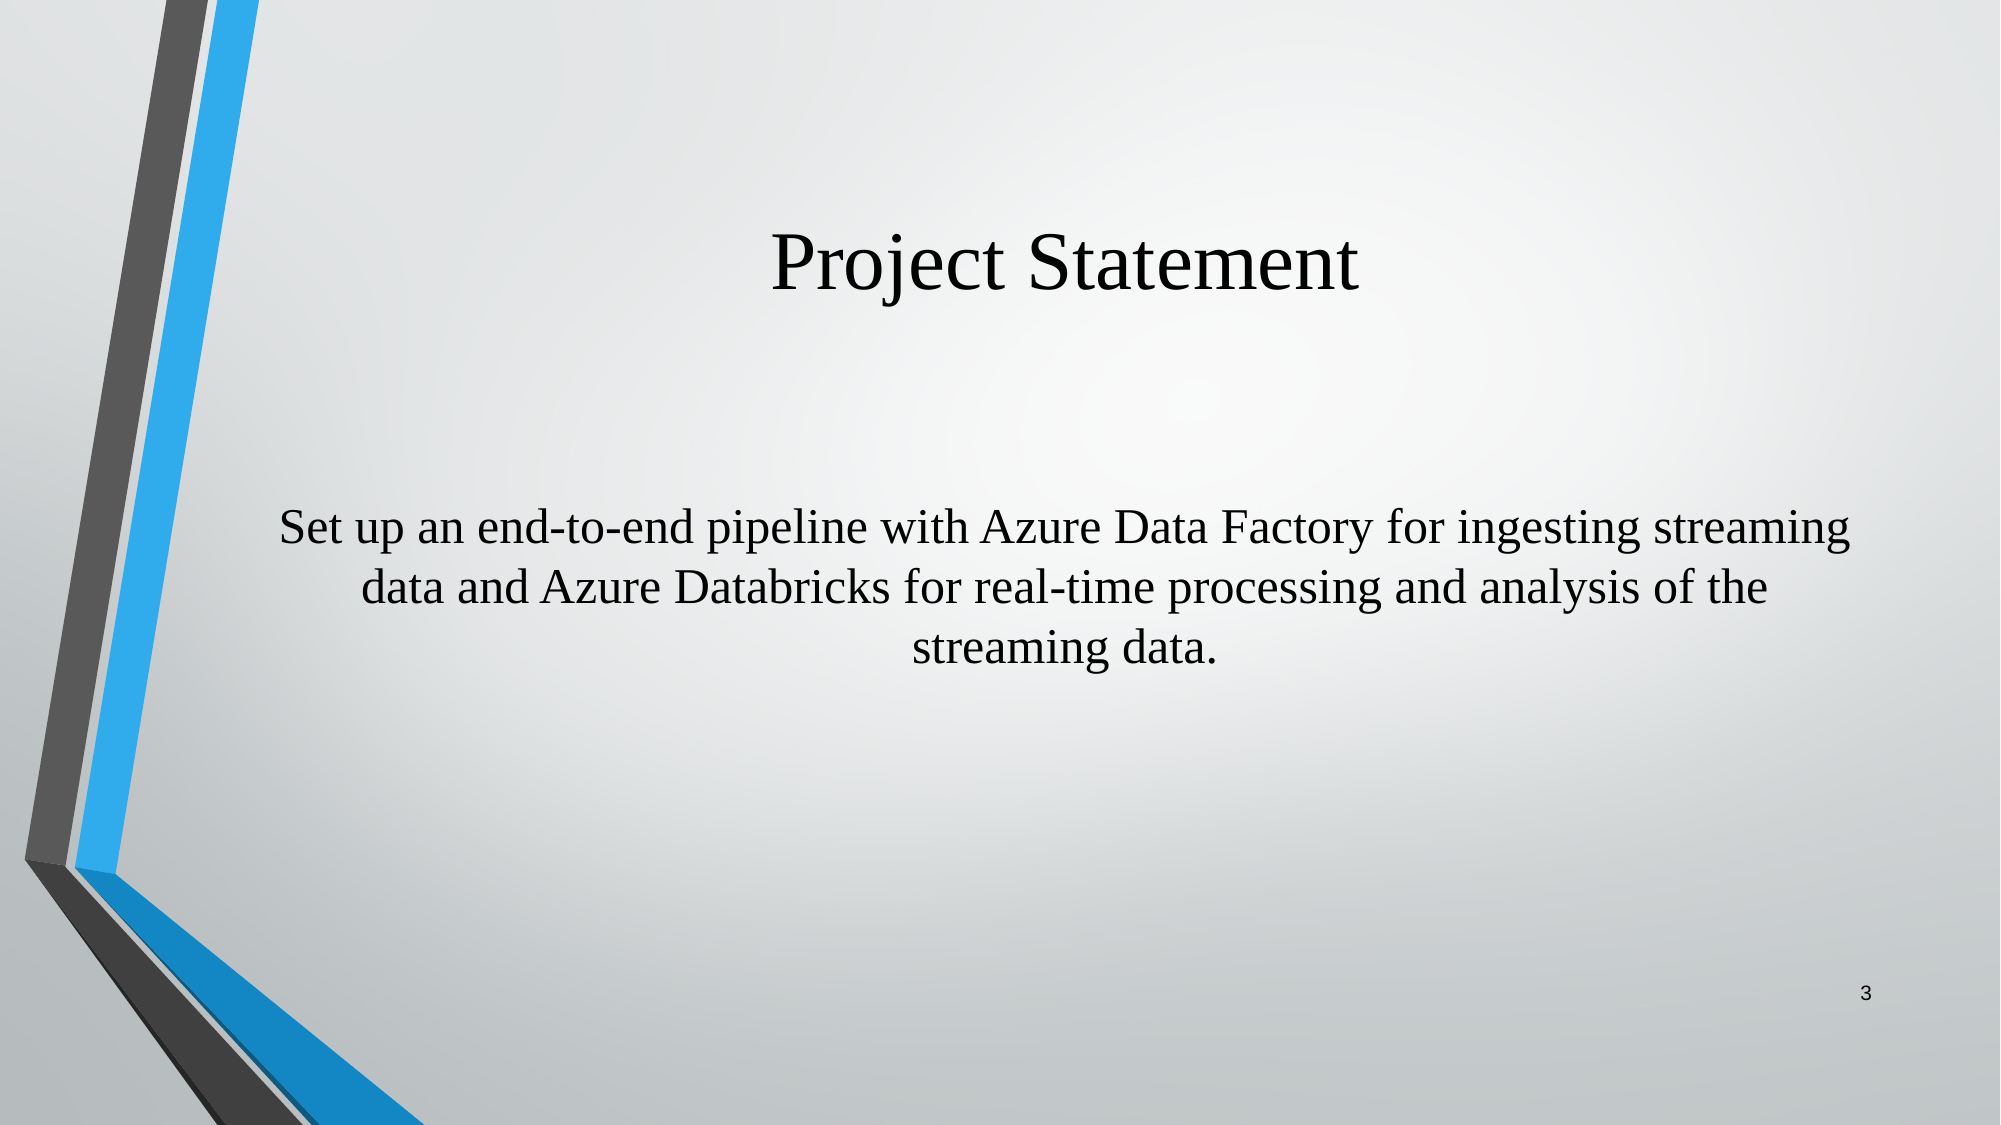

# Project Statement
Set up an end-to-end pipeline with Azure Data Factory for ingesting streaming data and Azure Databricks for real-time processing and analysis of the streaming data.
3